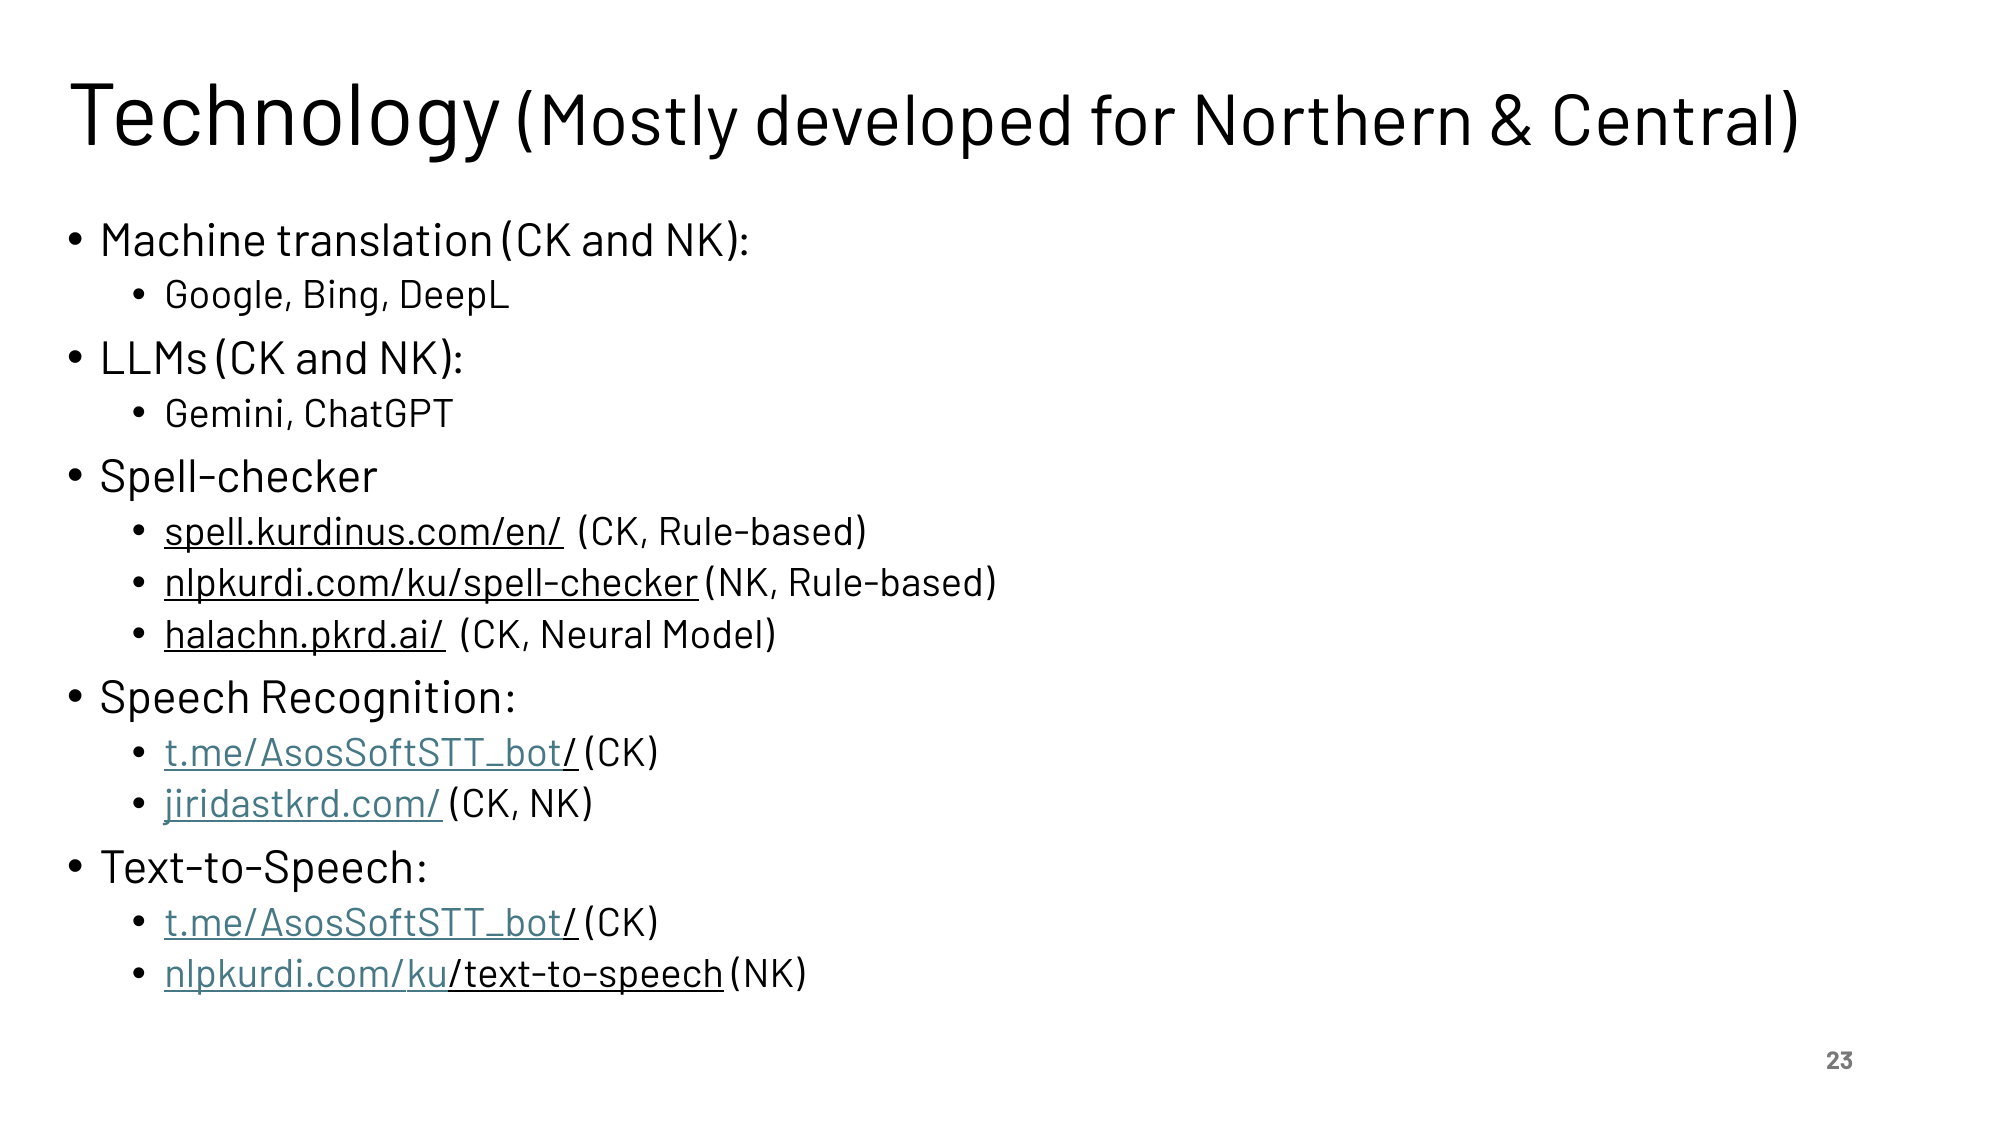

# Technology (Mostly developed for Northern & Central)
Machine translation (CK and NK):
Google, Bing, DeepL
LLMs (CK and NK):
Gemini, ChatGPT
Spell-checker
spell.kurdinus.com/en/  (CK, Rule-based)
nlpkurdi.com/ku/spell-checker (NK, Rule-based)
halachn.pkrd.ai/  (CK, Neural Model)
Speech Recognition:
t.me/AsosSoftSTT_bot/ (CK)
jiridastkrd.com/ (CK, NK)
Text-to-Speech:
t.me/AsosSoftSTT_bot/ (CK)
nlpkurdi.com/ku/text-to-speech (NK)

23